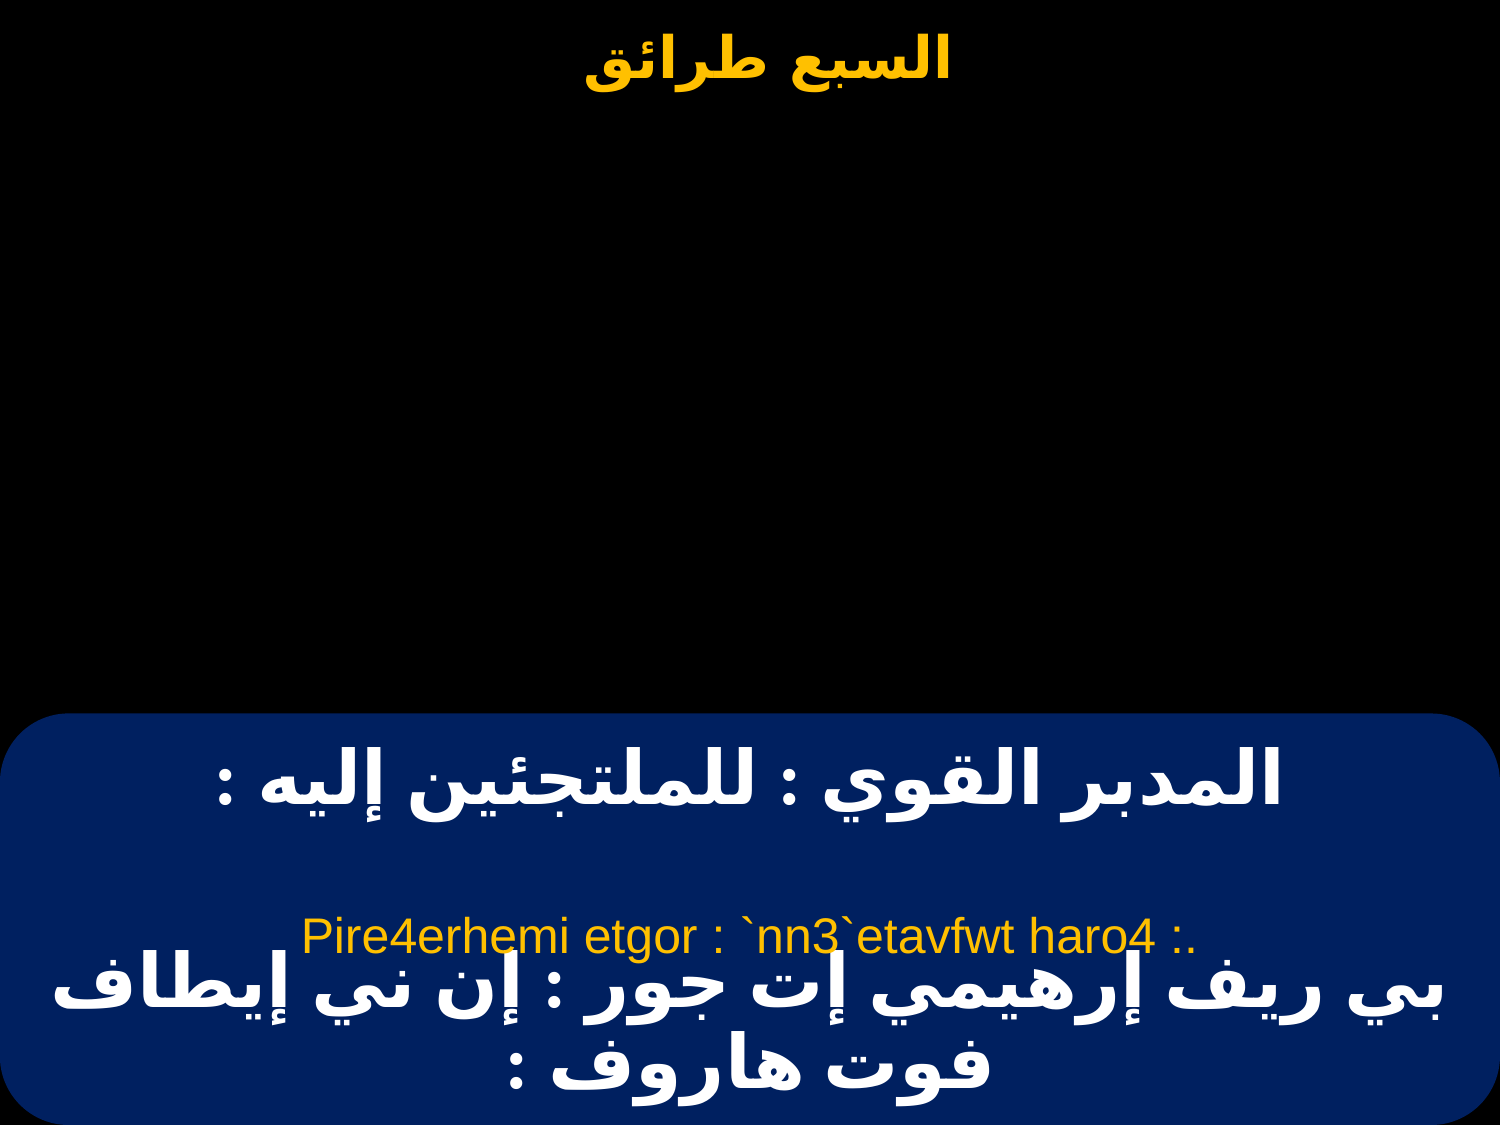

|  |  |
| --- | --- |
# المدبر القوي : للملتجئين إليه :
Pire4erhemi etgor : `nn3`etavfwt haro4 :.
بي ريف إرهيمي إت جور : إن ني إيطاف فوت هاروف :